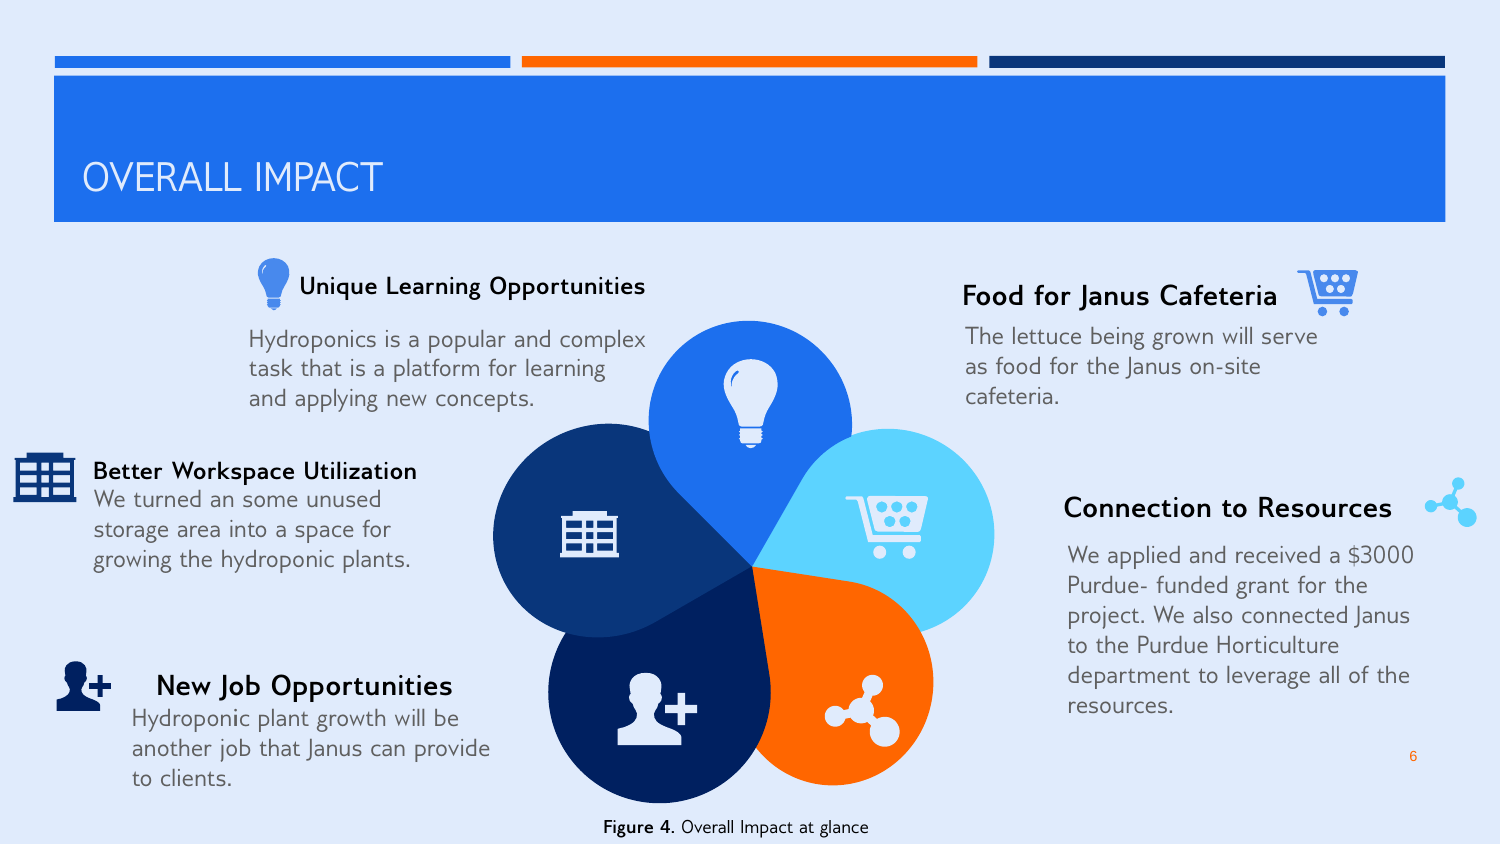

# OVERALL IMPACT
Unique Learning Opportunities
Hydroponics is a popular and complex task that is a platform for learning and applying new concepts.

Food for Janus Cafeteria
The lettuce being grown will serve as food for the Janus on-site cafeteria.

Better Workspace Utilization
We turned an some unused storage area into a space for growing the hydroponic plants.

Connection to Resources
We applied and received a $3000 Purdue- funded grant for the project. We also connected Janus to the Purdue Horticulture department to leverage all of the resources.

New Job Opportunities
Hydroponic plant growth will be another job that Janus can provide to clients.

6
Figure 4. Overall Impact at glance